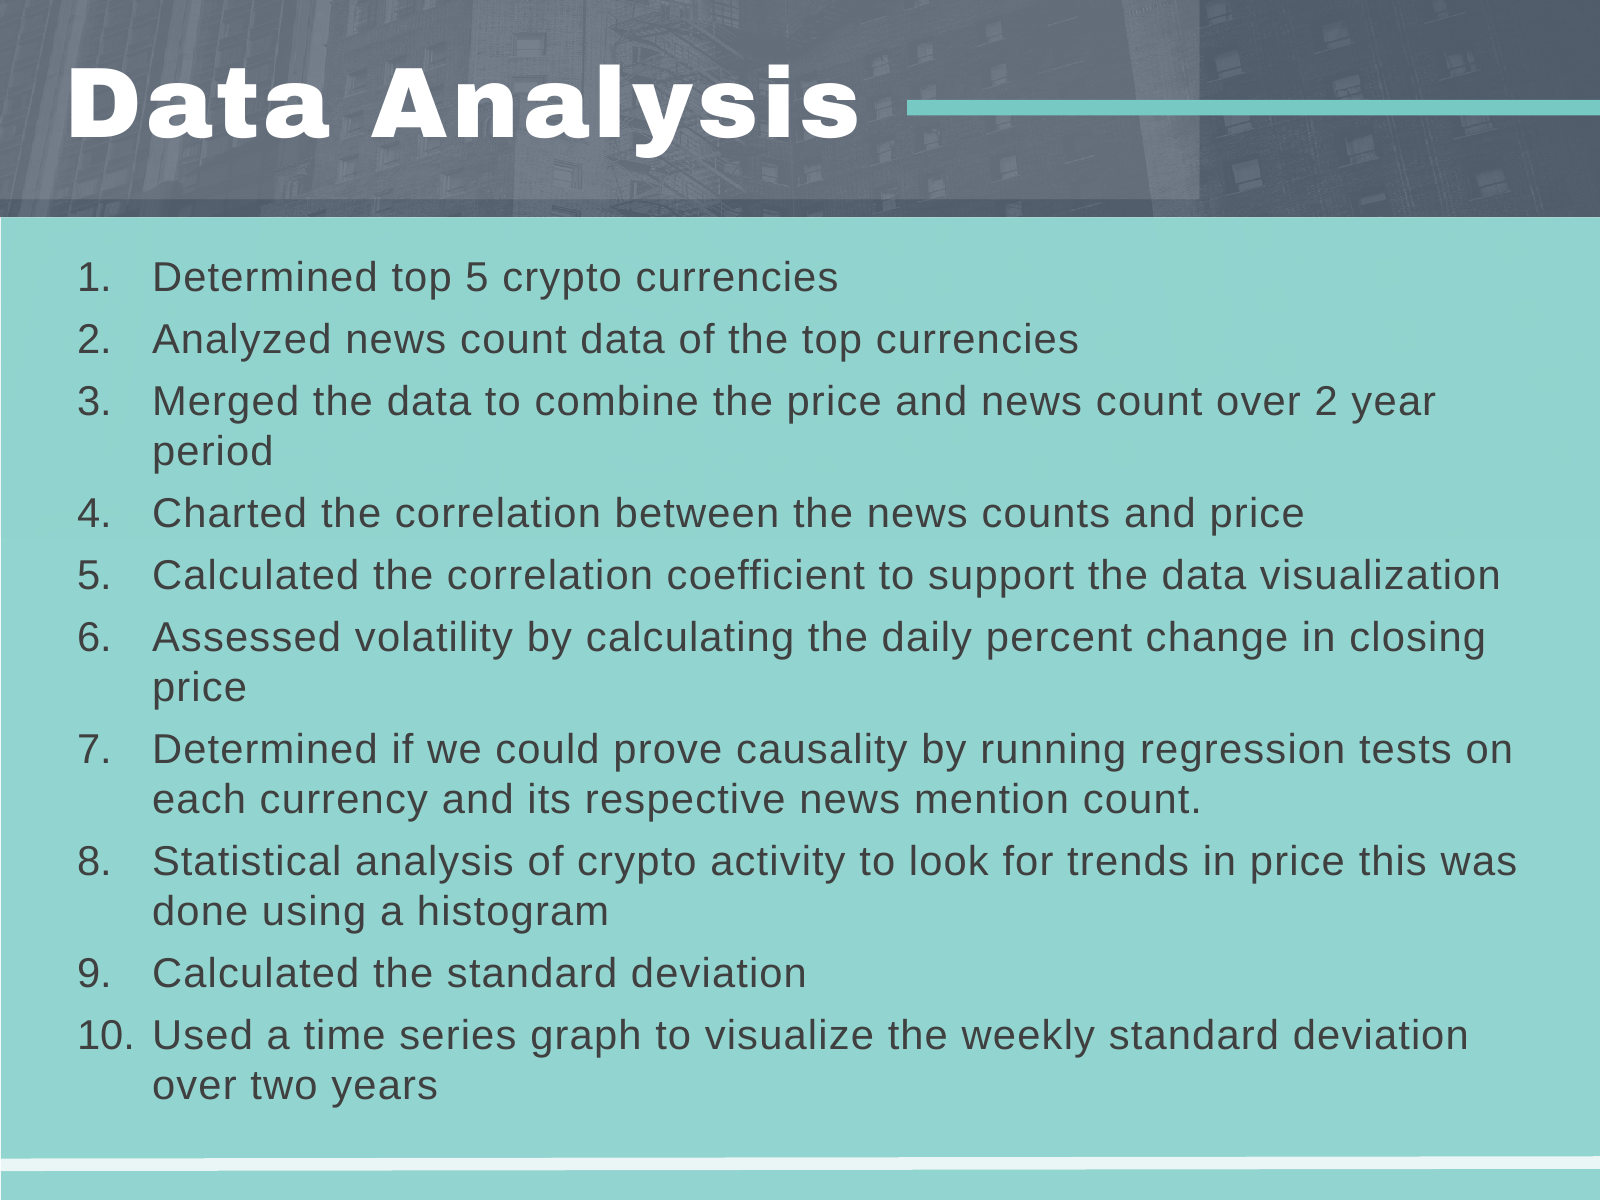

# Data Analysis

Determined top 5 crypto currencies
Analyzed news count data of the top currencies
Merged the data to combine the price and news count over 2 year period
Charted the correlation between the news counts and price
Calculated the correlation coefficient to support the data visualization
Assessed volatility by calculating the daily percent change in closing price
Determined if we could prove causality by running regression tests on each currency and its respective news mention count.
Statistical analysis of crypto activity to look for trends in price this was done using a histogram
Calculated the standard deviation
Used a time series graph to visualize the weekly standard deviation over two years